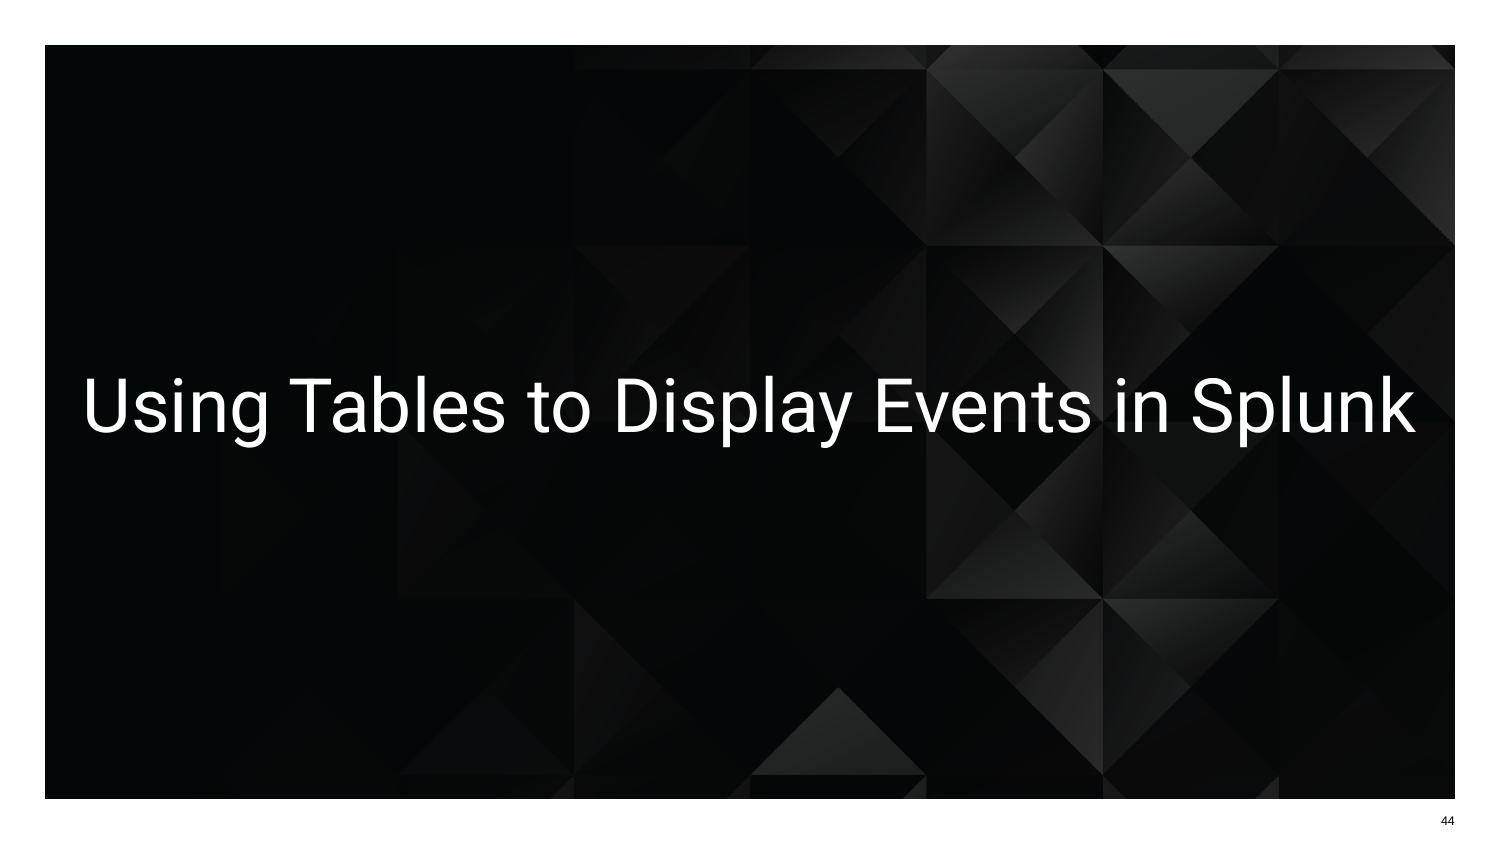

# Using Tables to Display Events in Splunk
44

44